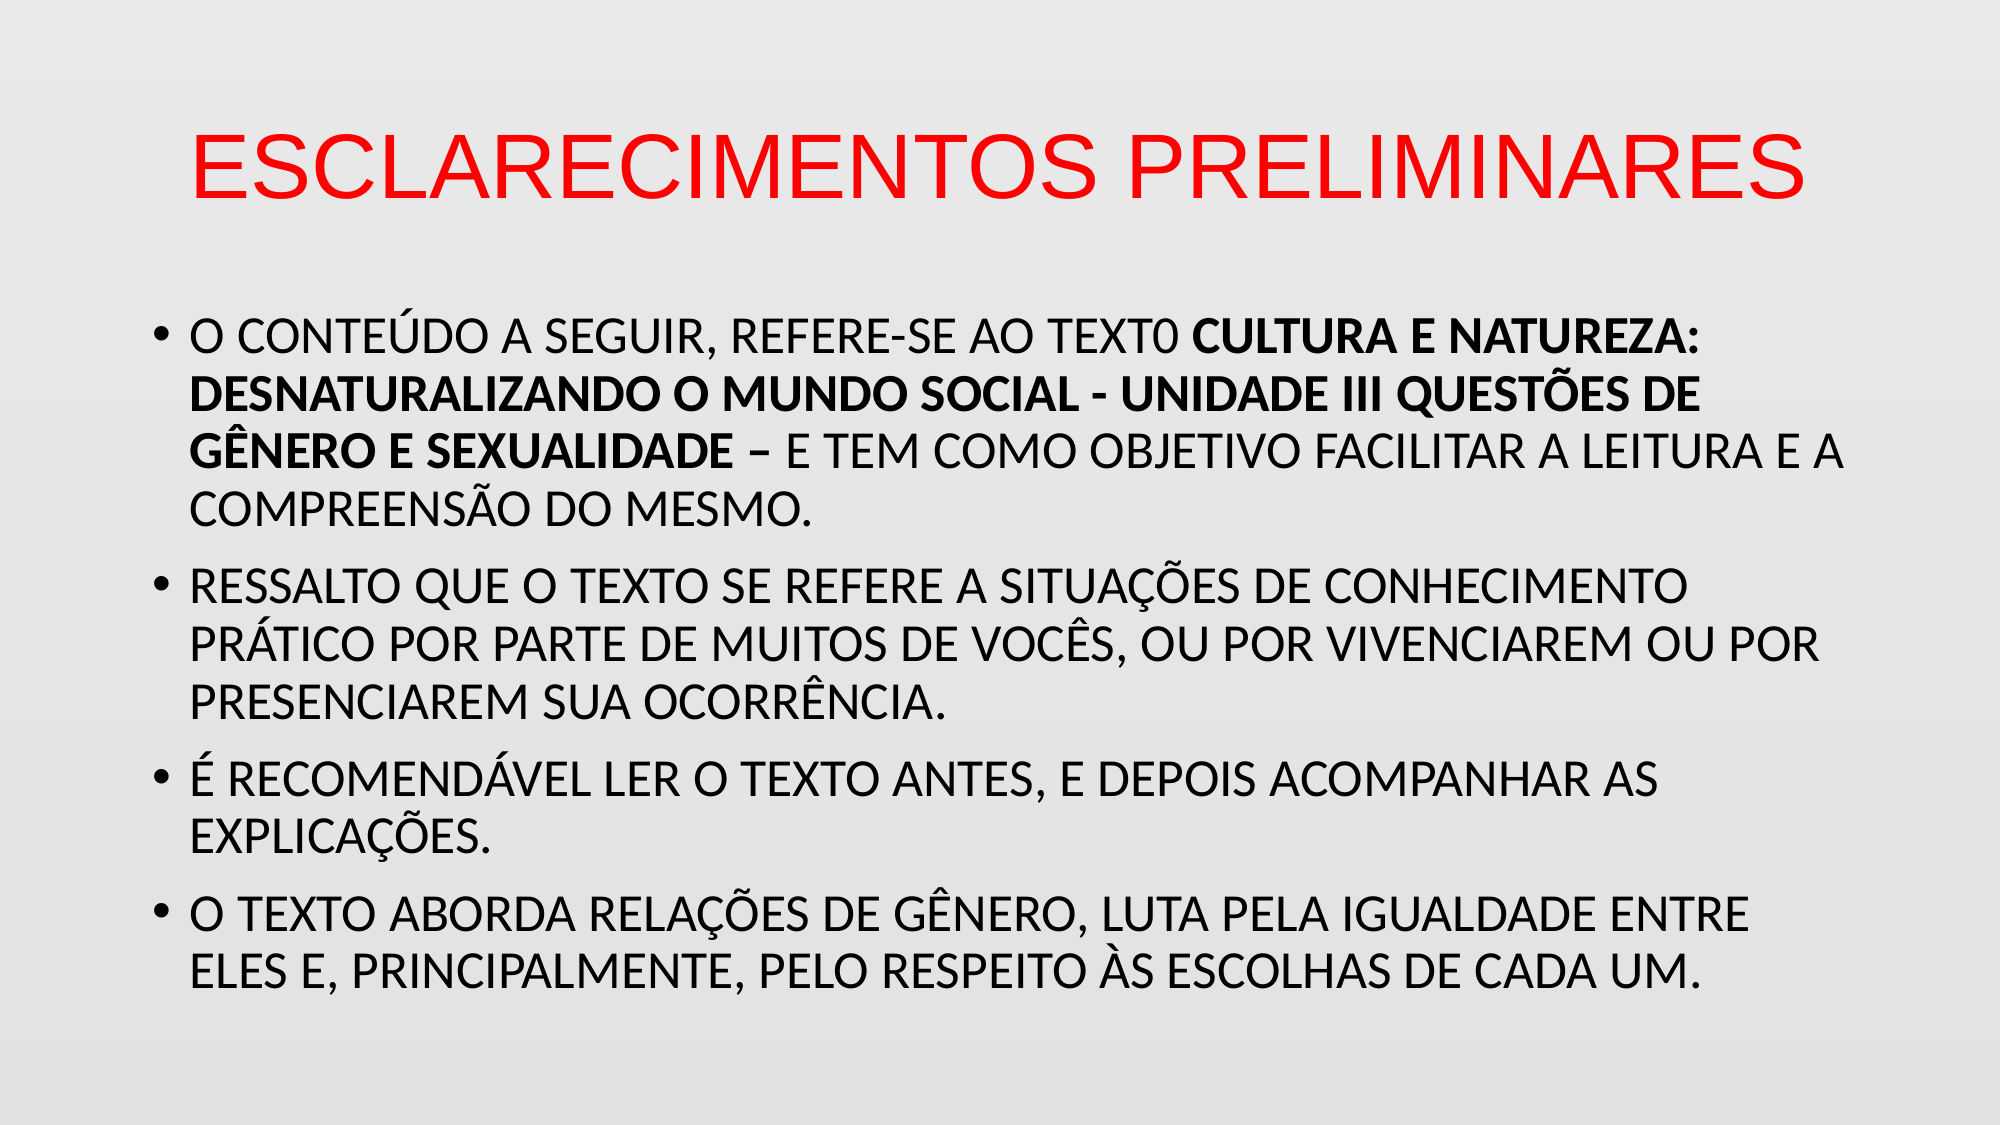

# ESCLARECIMENTOS PRELIMINARES
O CONTEÚDO A SEGUIR, REFERE-SE AO TEXT0 CULTURA E NATUREZA: DESNATURALIZANDO O MUNDO SOCIAL - UNIDADE III QUESTÕES DE GÊNERO E SEXUALIDADE – E TEM COMO OBJETIVO FACILITAR A LEITURA E A COMPREENSÃO DO MESMO.
RESSALTO QUE O TEXTO SE REFERE A SITUAÇÕES DE CONHECIMENTO PRÁTICO POR PARTE DE MUITOS DE VOCÊS, OU POR VIVENCIAREM OU POR PRESENCIAREM SUA OCORRÊNCIA.
É RECOMENDÁVEL LER O TEXTO ANTES, E DEPOIS ACOMPANHAR AS EXPLICAÇÕES.
O TEXTO ABORDA RELAÇÕES DE GÊNERO, LUTA PELA IGUALDADE ENTRE ELES E, PRINCIPALMENTE, PELO RESPEITO ÀS ESCOLHAS DE CADA UM.